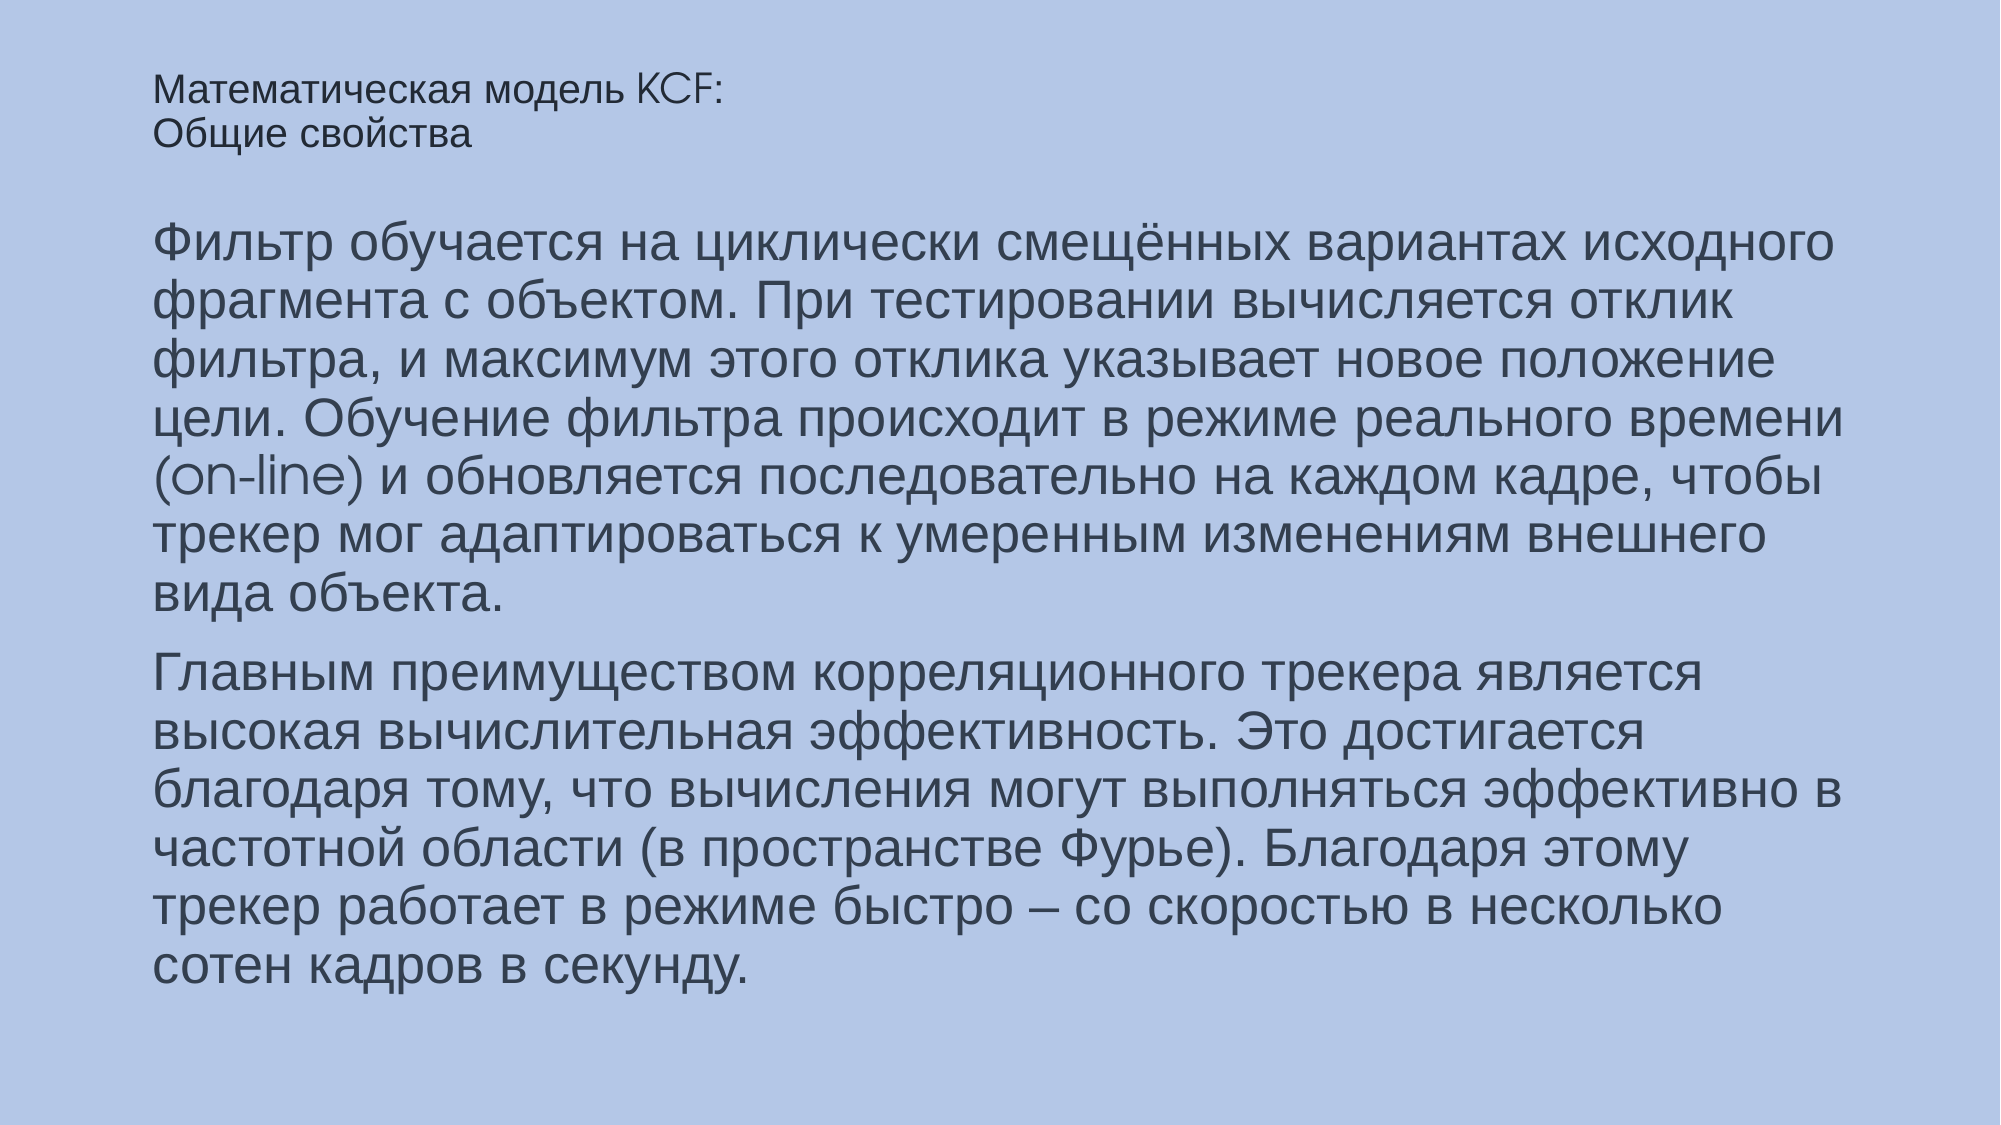

# Математическая модель KCF: Общие свойства
Фильтр обучается на циклически смещённых вариантах исходного фрагмента с объектом. При тестировании вычисляется отклик фильтра, и максимум этого отклика указывает новое положение цели. Обучение фильтра происходит в режиме реального времени (on-line) и обновляется последовательно на каждом кадре, чтобы трекер мог адаптироваться к умеренным изменениям внешнего вида объекта.
Главным преимуществом корреляционного трекера является высокая вычислительная эффективность. Это достигается благодаря тому, что вычисления могут выполняться эффективно в частотной области (в пространстве Фурье). Благодаря этому трекер работает в режиме быстро – со скоростью в несколько сотен кадров в секунду.